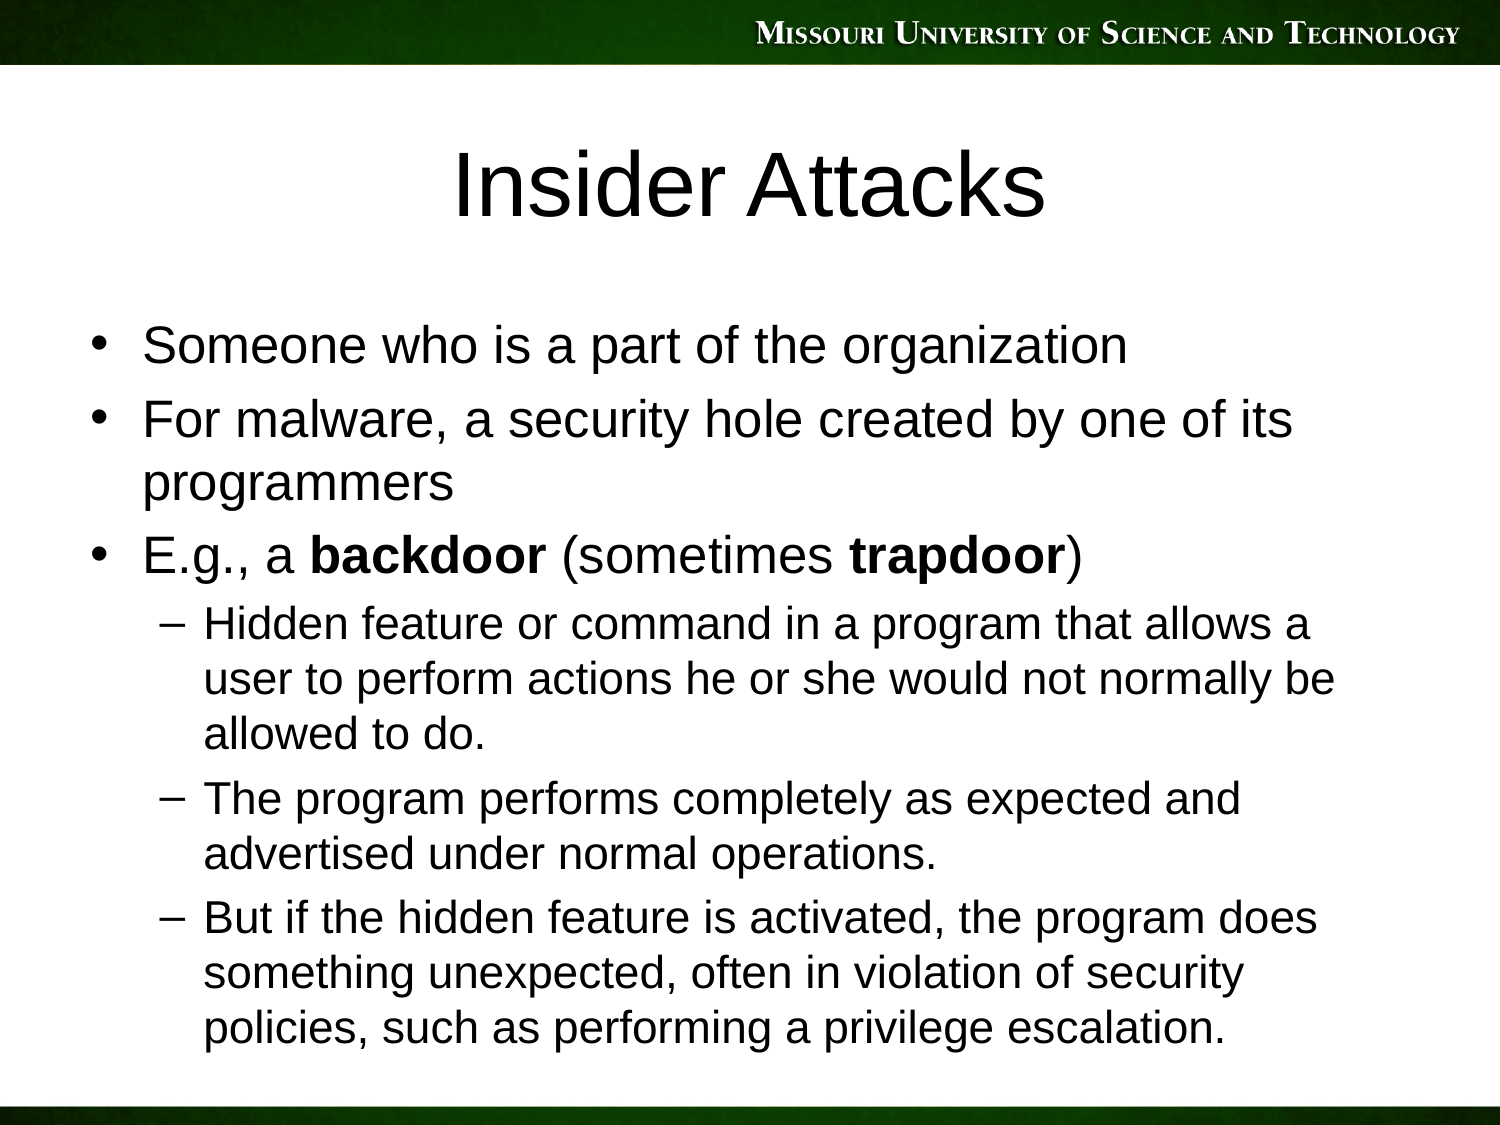

# Insider Attacks
Someone who is a part of the organization
For malware, a security hole created by one of its programmers
E.g., a backdoor (sometimes trapdoor)
Hidden feature or command in a program that allows a user to perform actions he or she would not normally be allowed to do.
The program performs completely as expected and advertised under normal operations.
But if the hidden feature is activated, the program does something unexpected, often in violation of security policies, such as performing a privilege escalation.